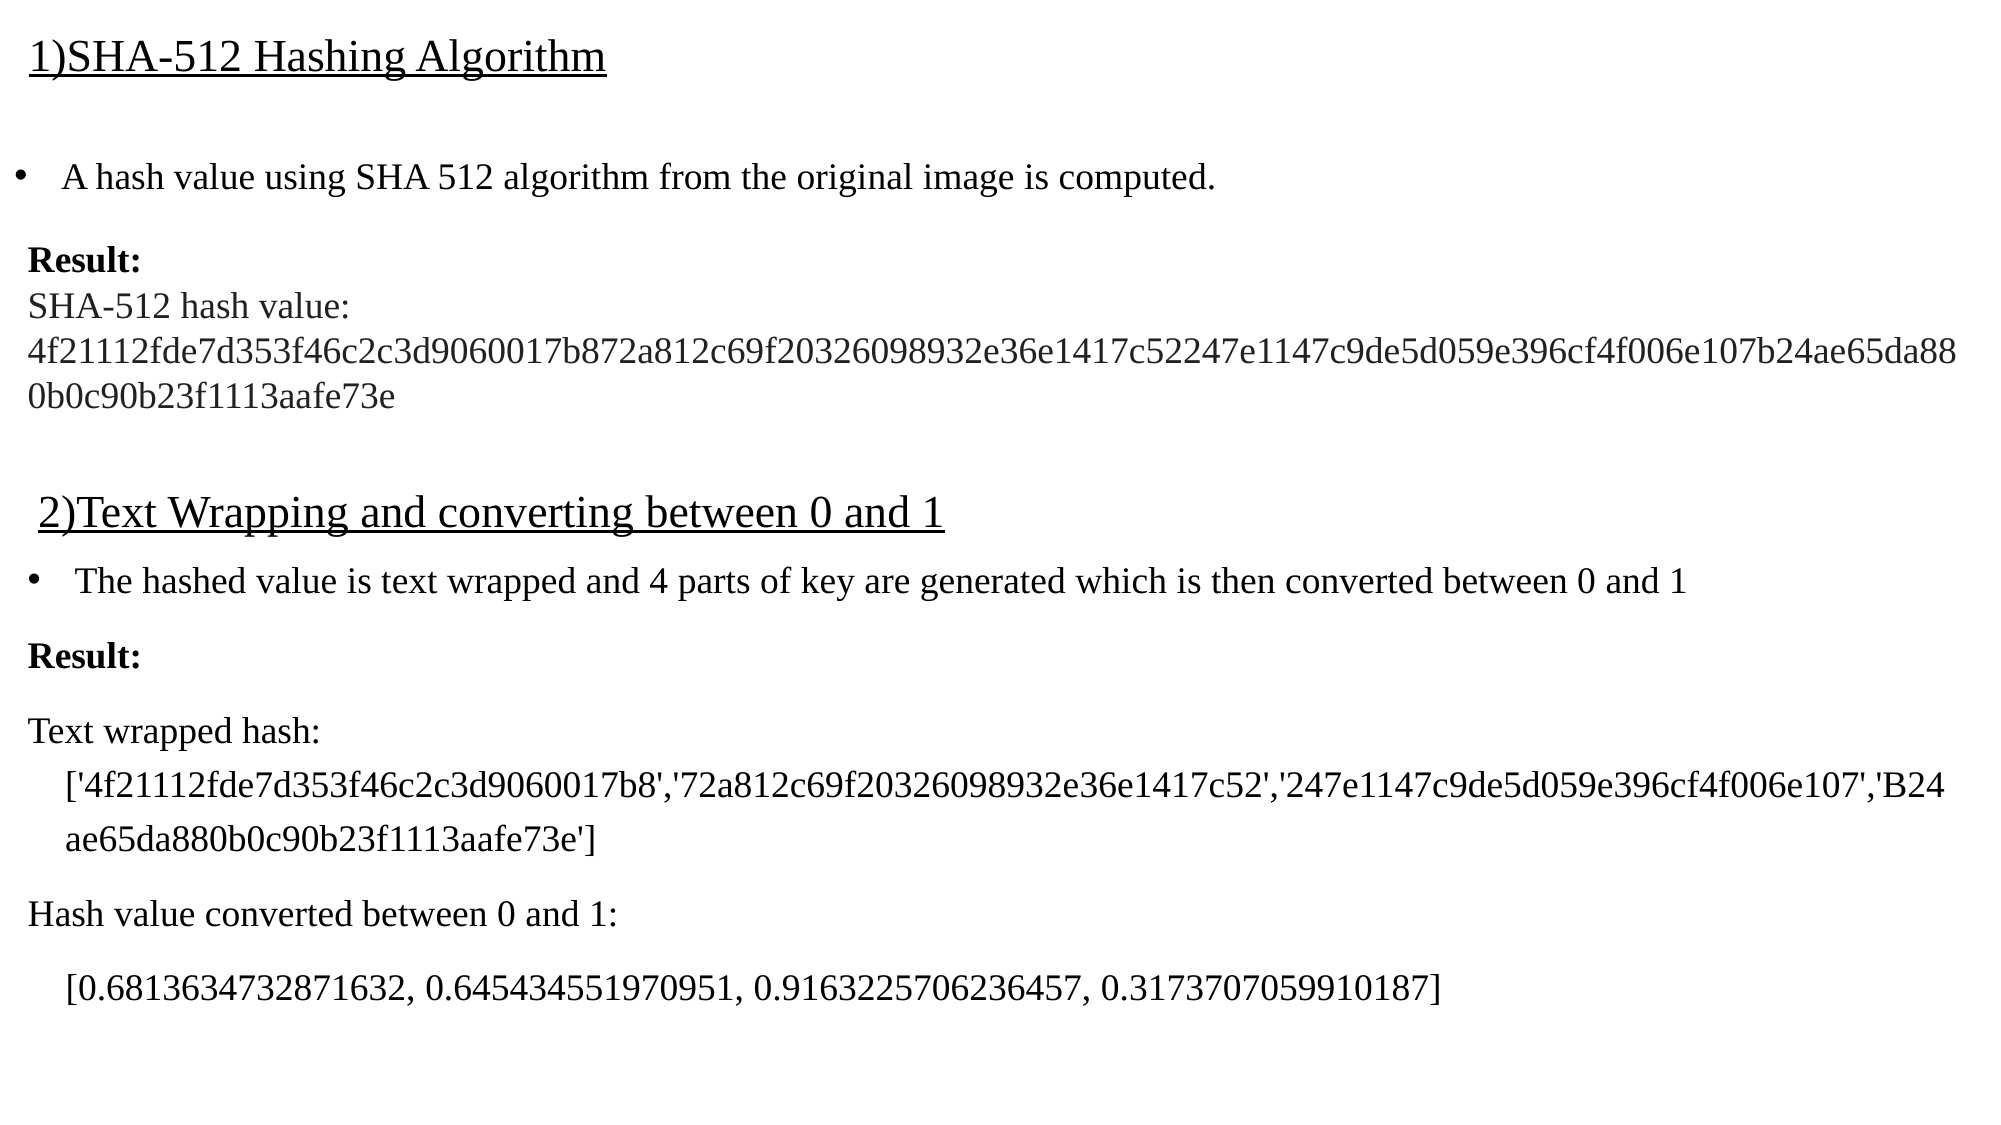

1)SHA-512 Hashing Algorithm

A hash value using SHA 512 algorithm from the original image is computed.
Result:
SHA-512 hash value: 4f21112fde7d353f46c2c3d9060017b872a812c69f20326098932e36e1417c52247e1147c9de5d059e396cf4f006e107b24ae65da880b0c90b23f1113aafe73e

The hashed value is text wrapped and 4 parts of key are generated which is then converted between 0 and 1
Result:
Text wrapped hash:  ['4f21112fde7d353f46c2c3d9060017b8','72a812c69f20326098932e36e1417c52','247e1147c9de5d059e396cf4f006e107','B24ae65da880b0c90b23f1113aafe73e']
Hash value converted between 0 and 1:
    [0.6813634732871632, 0.645434551970951, 0.9163225706236457, 0.3173707059910187]

2)Text Wrapping and converting between 0 and 1